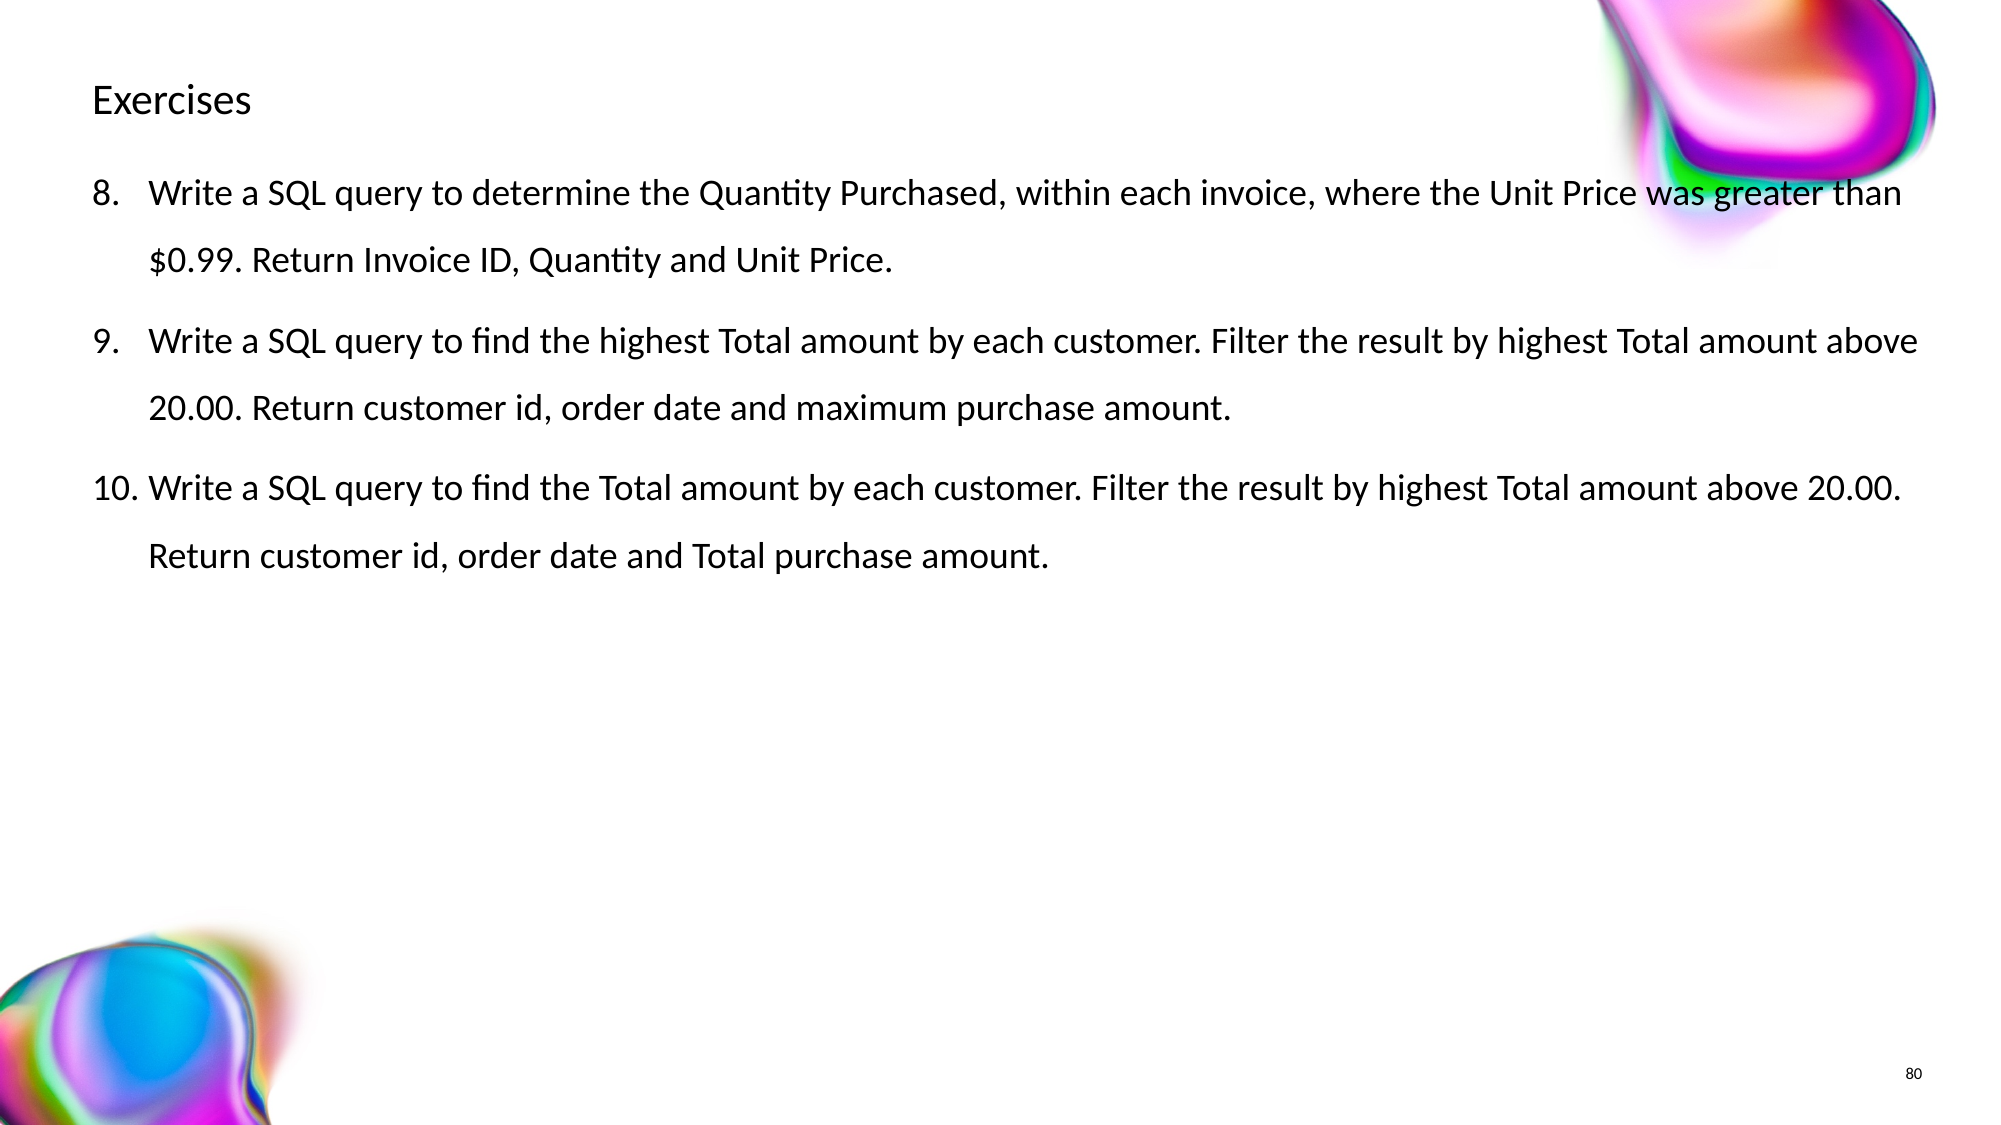

# Exercises
Write a SQL query to determine the Quantity Purchased, within each invoice, where the Unit Price was greater than $0.99. Return Invoice ID, Quantity and Unit Price.
Write a SQL query to find the highest Total amount by each customer. Filter the result by highest Total amount above 20.00. Return customer id, order date and maximum purchase amount.
Write a SQL query to find the Total amount by each customer. Filter the result by highest Total amount above 20.00. Return customer id, order date and Total purchase amount.